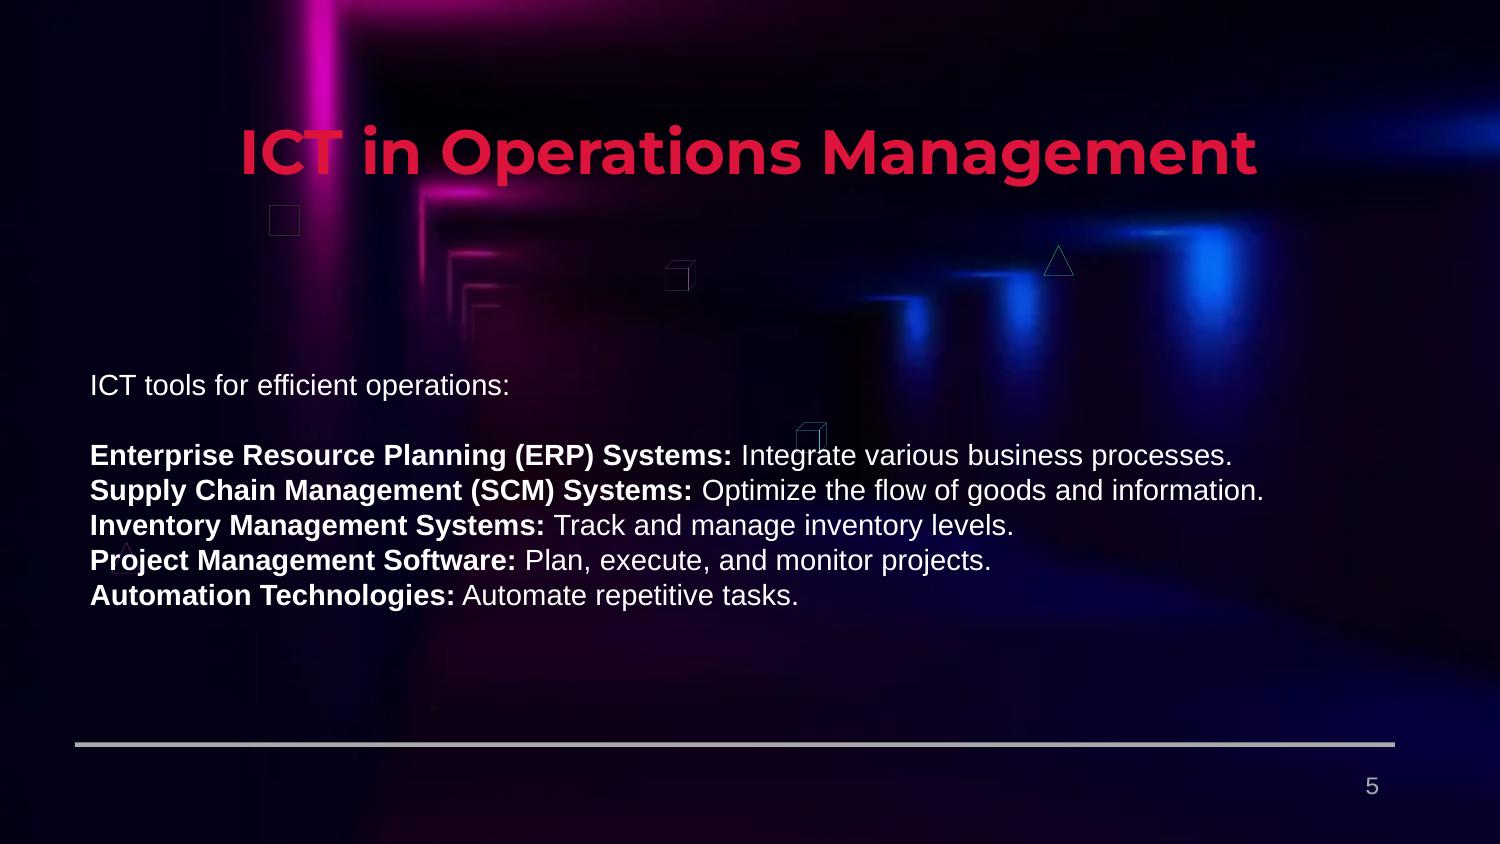

ICT in Operations Management

ICT tools for efficient operations:

Enterprise Resource Planning (ERP) Systems: Integrate various business processes.
Supply Chain Management (SCM) Systems: Optimize the flow of goods and information.
Inventory Management Systems: Track and manage inventory levels.
Project Management Software: Plan, execute, and monitor projects.
Automation Technologies: Automate repetitive tasks.

5